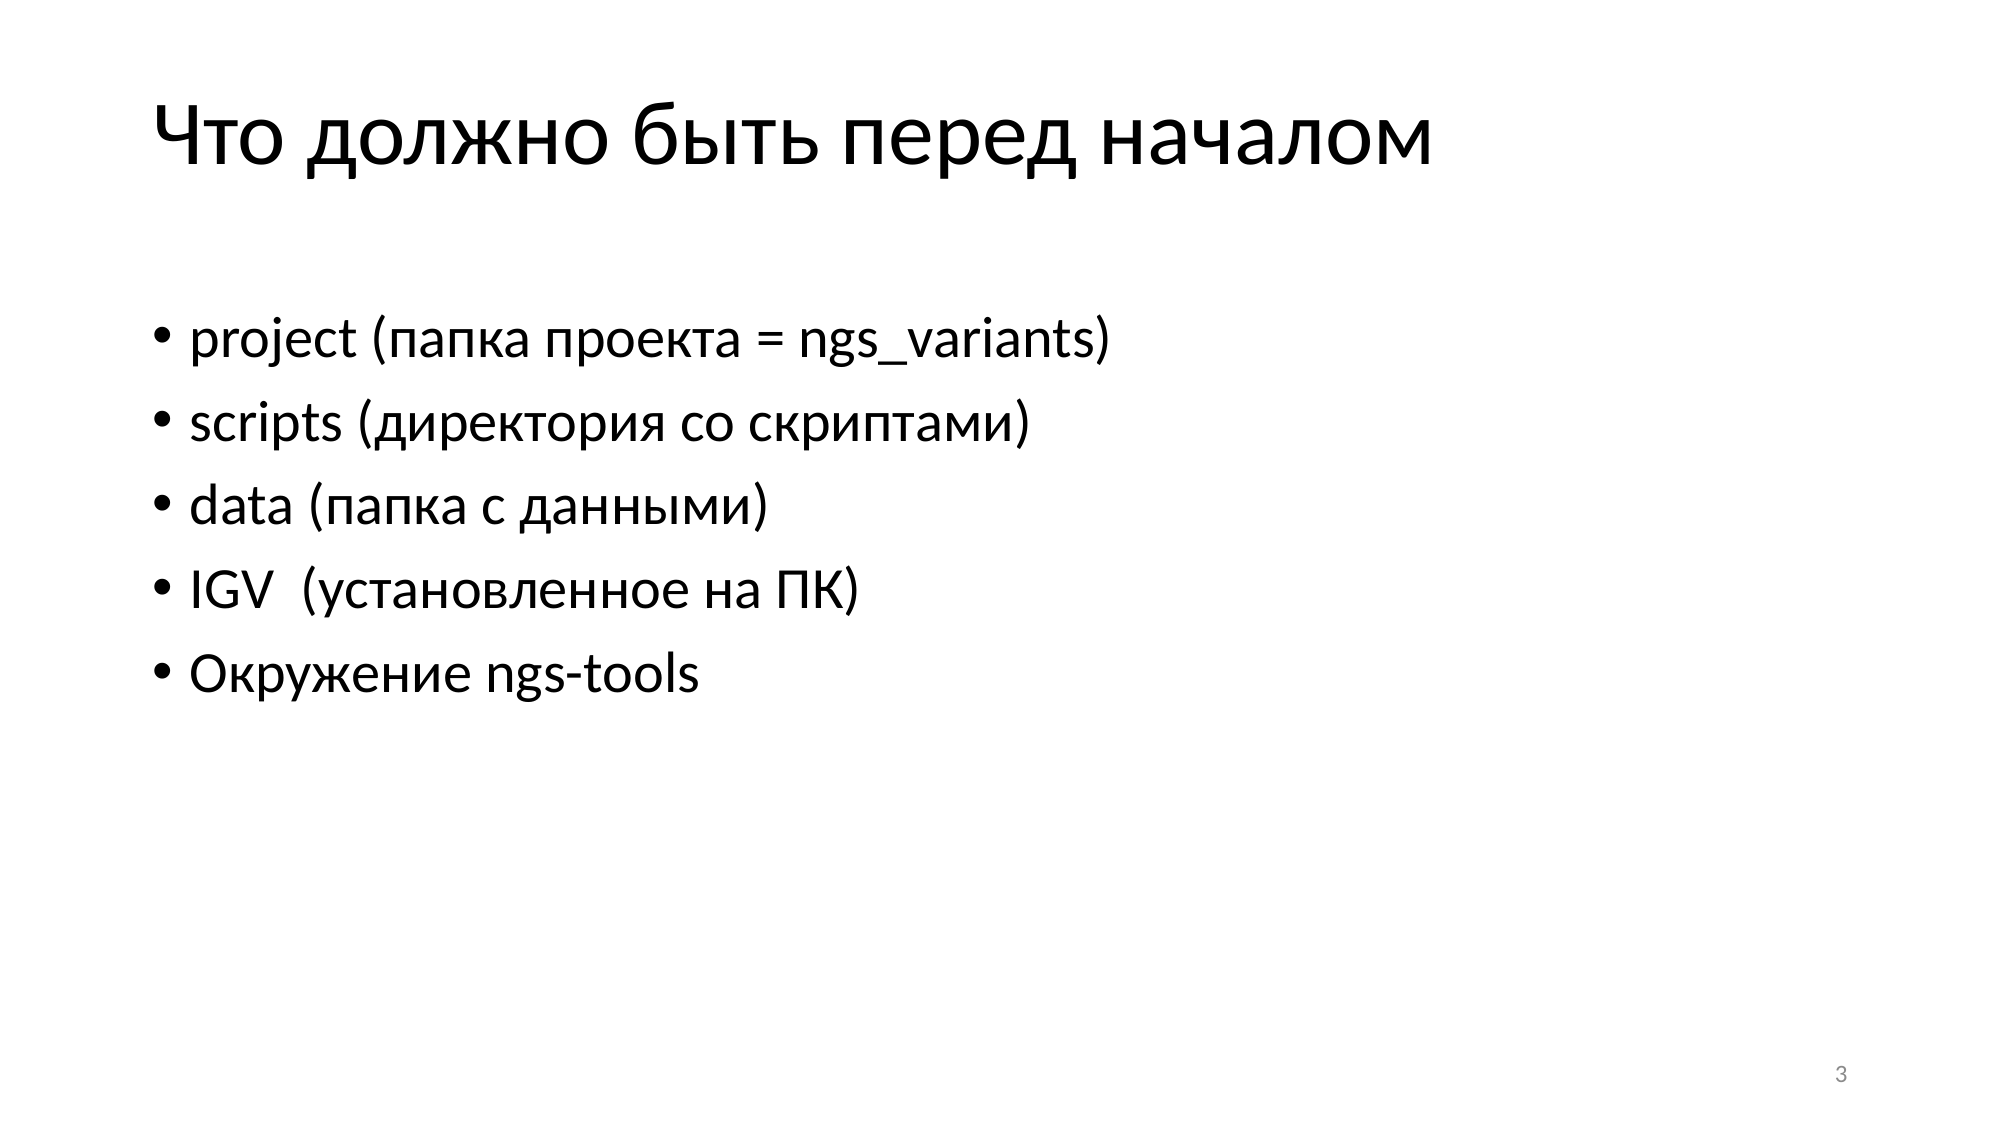

# Что должно быть перед началом
project (папка проекта = ngs_variants)
scripts (директория со скриптами)
data (папка с данными)
IGV  (установленное на ПК)
Окружение ngs-tools
3